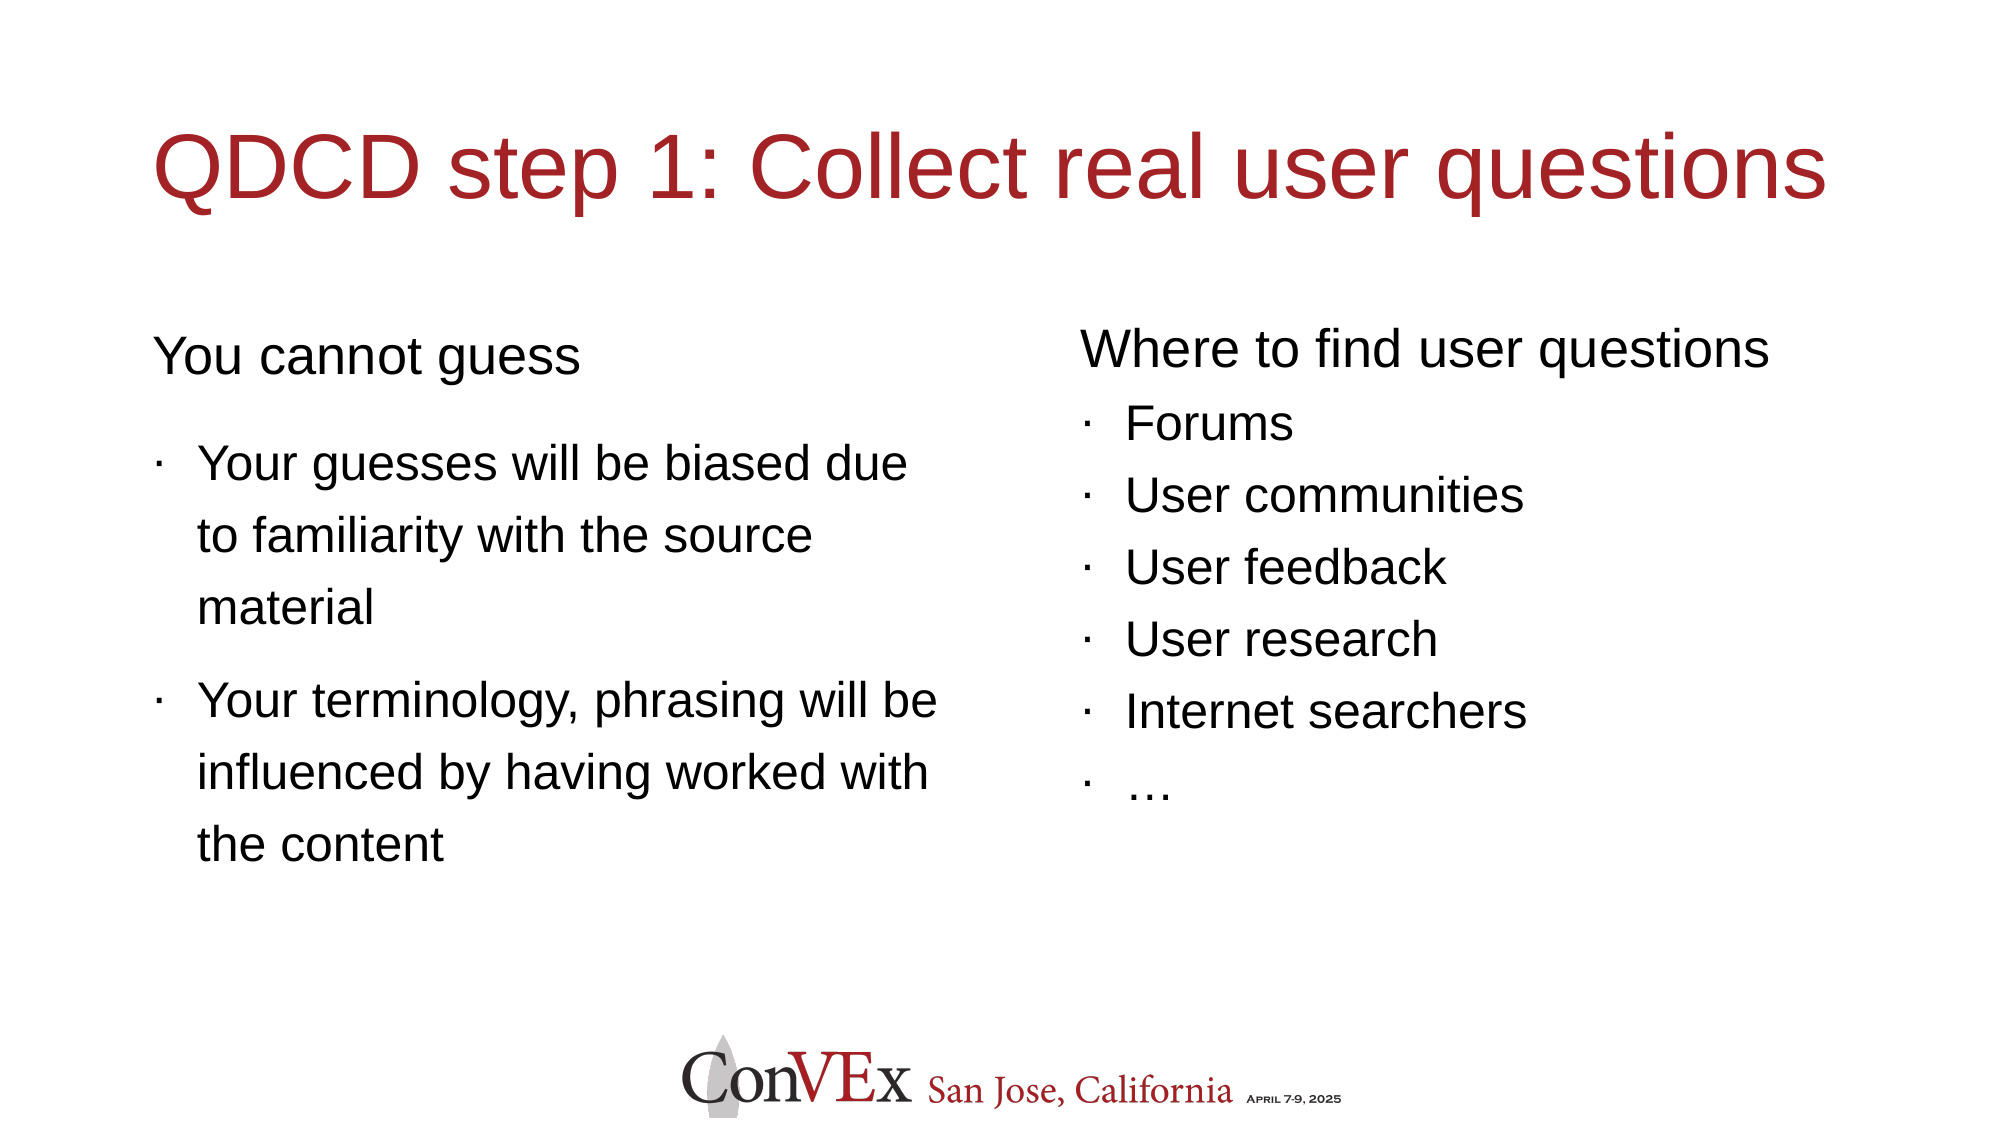

# QDCD step 1: Collect real user questions
You cannot guess
Your guesses will be biased due to familiarity with the source material
Your terminology, phrasing will be influenced by having worked with the content
Where to find user questions
Forums
User communities
User feedback
User research
Internet searchers
…